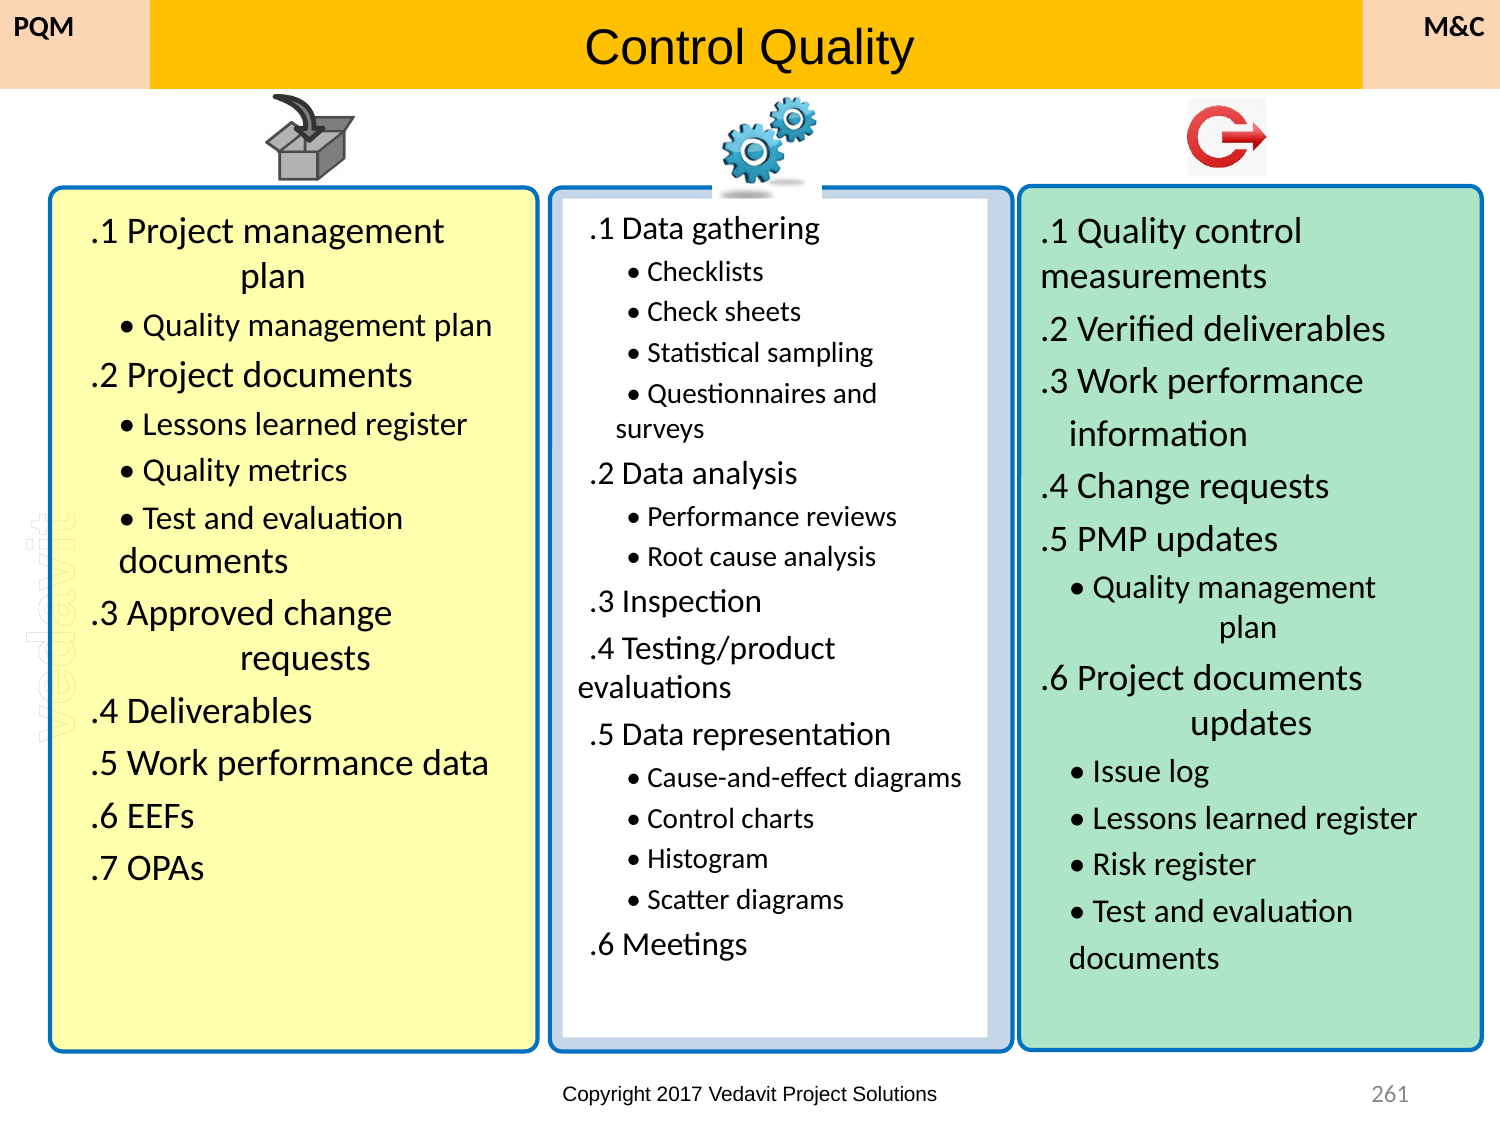

# Control Quality
M&C
PQM
.1 Project management 	plan
• Quality management plan
.2 Project documents
• Lessons learned register
• Quality metrics
• Test and evaluation 	documents
.3 Approved change 	requests
.4 Deliverables
.5 Work performance data
.6 EEFs
.7 OPAs
.1 Data gathering
• Checklists
• Check sheets
• Statistical sampling
• Questionnaires and 	surveys
.2 Data analysis
• Performance reviews
• Root cause analysis
.3 Inspection
.4 Testing/product 	evaluations
.5 Data representation
• Cause-and-effect diagrams
• Control charts
• Histogram
• Scatter diagrams
.6 Meetings
.1 Quality control 	measurements
.2 Verified deliverables
.3 Work performance
information
.4 Change requests
.5 PMP updates
• Quality management 	plan
.6 Project documents 	updates
• Issue log
• Lessons learned register
• Risk register
• Test and evaluation
documents
261